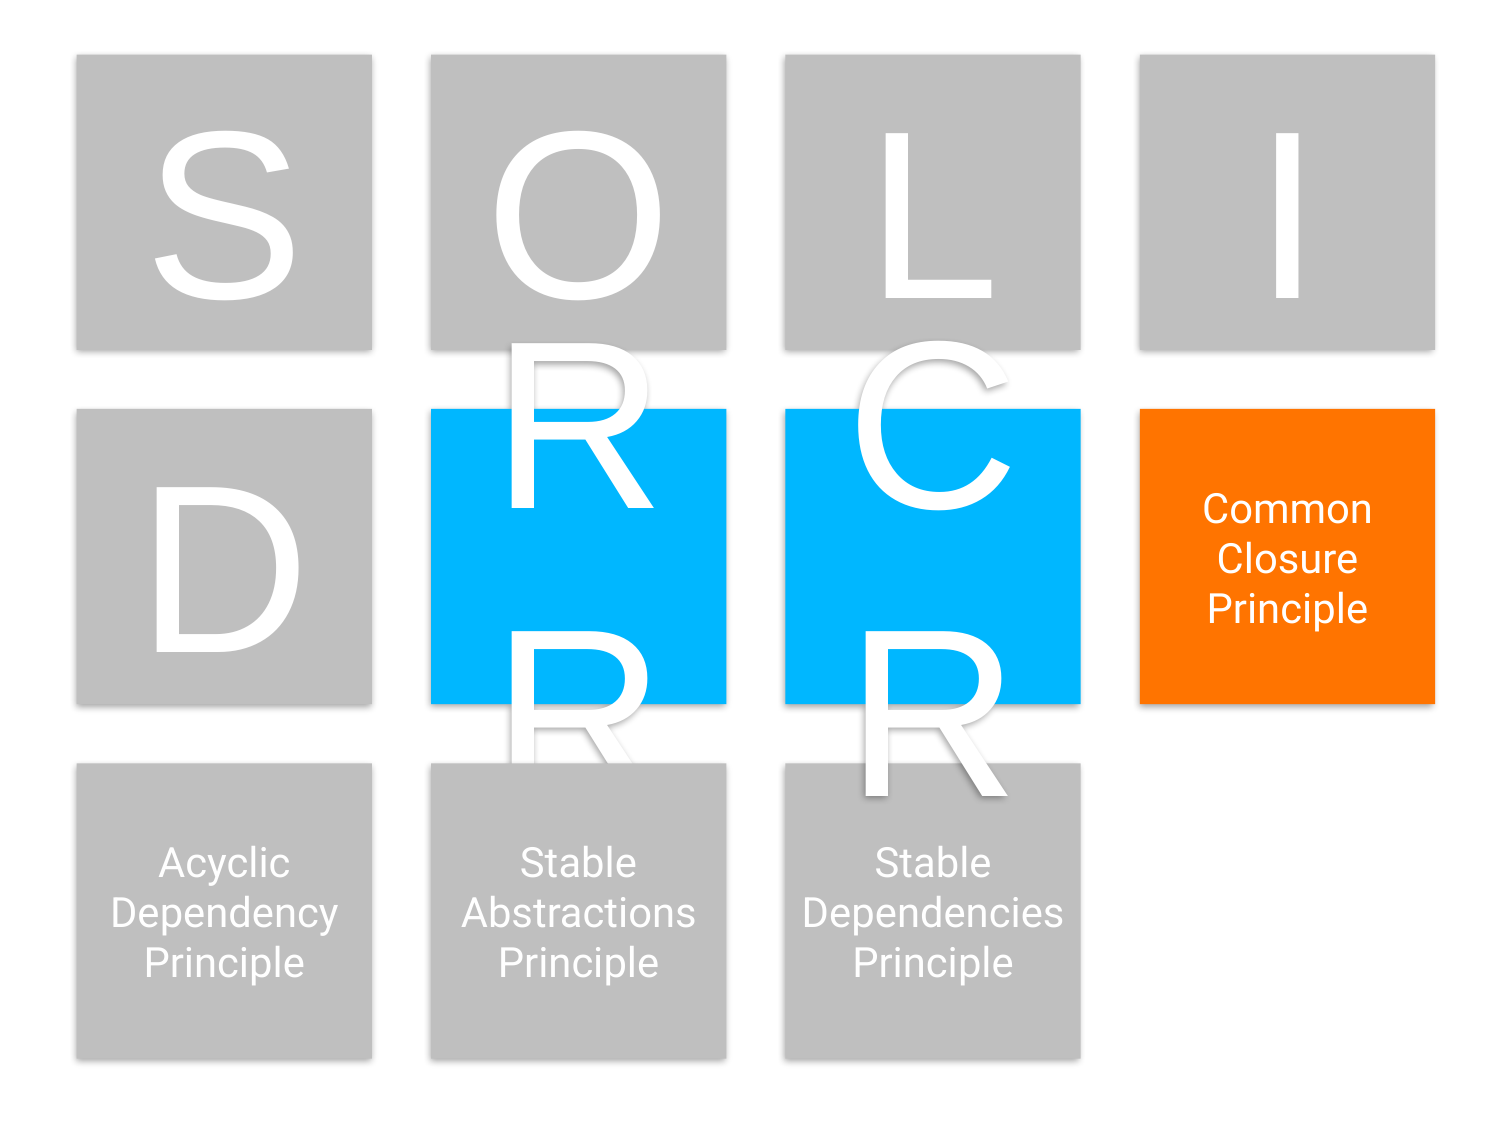

S
O
L
I
D
RR
CR
Common Closure Principle
Acyclic Dependency Principle
Stable Abstractions Principle
Stable Dependencies Principle